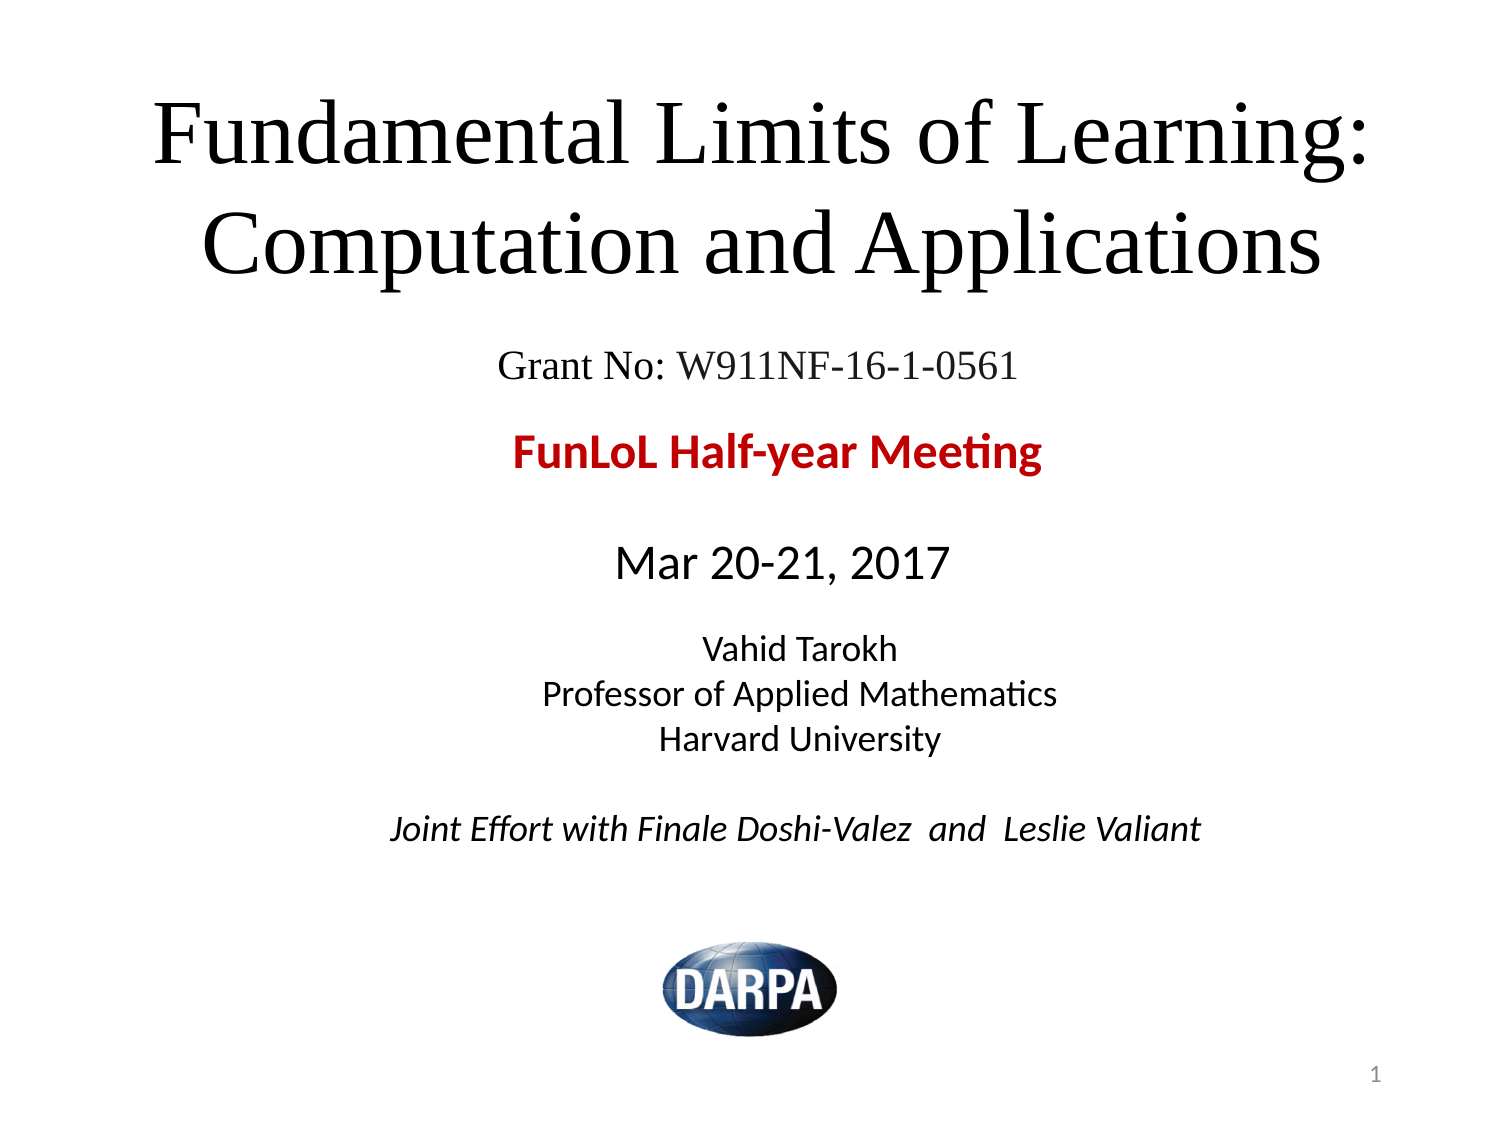

Fundamental Limits of Learning: Computation and Applications
 Grant No: W911NF-16-1-0561
FunLoL Half-year Meeting
Mar 20-21, 2017
Vahid Tarokh
Professor of Applied Mathematics
Harvard University

Joint Effort with Finale Doshi-Valez  and  Leslie Valiant
1